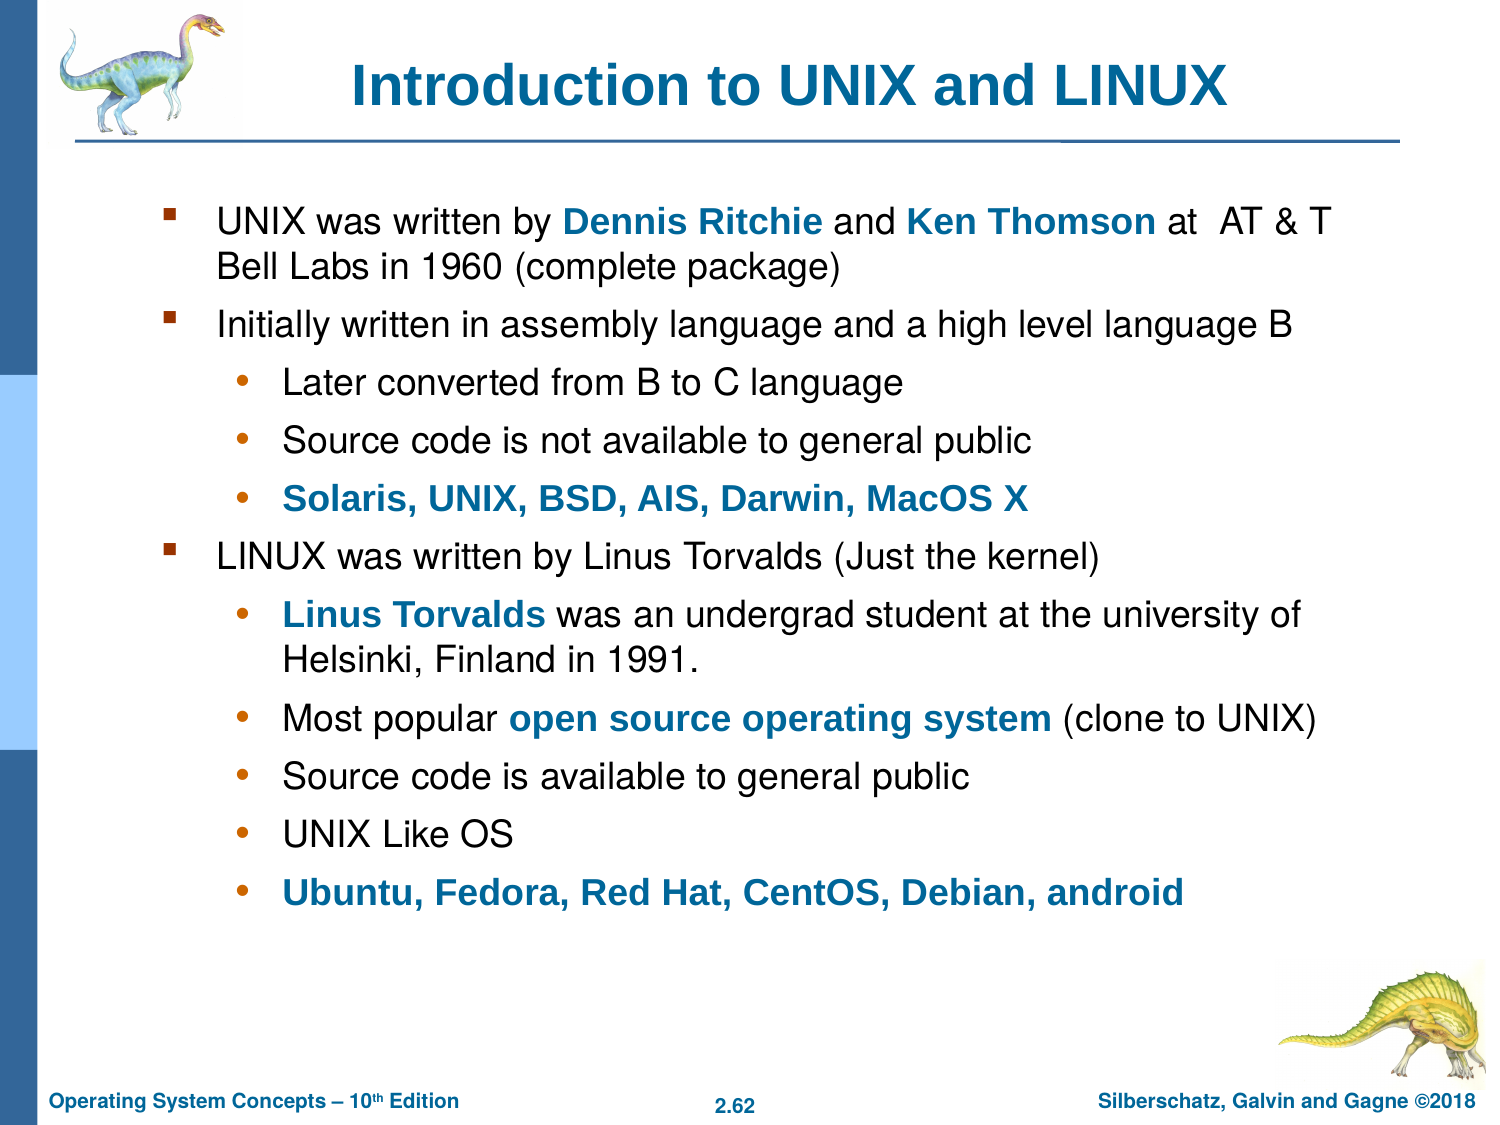

# Introduction to UNIX and LINUX
UNIX was written by Dennis Ritchie and Ken Thomson at  AT & T Bell Labs in 1960 (complete package)
Initially written in assembly language and a high level language B
Later converted from B to C language
Source code is not available to general public
Solaris, UNIX, BSD, AIS, Darwin, MacOS X
LINUX was written by Linus Torvalds (Just the kernel)
Linus Torvalds was an undergrad student at the university of Helsinki, Finland in 1991.
Most popular open source operating system (clone to UNIX)
Source code is available to general public
UNIX Like OS
Ubuntu, Fedora, Red Hat, CentOS, Debian, android